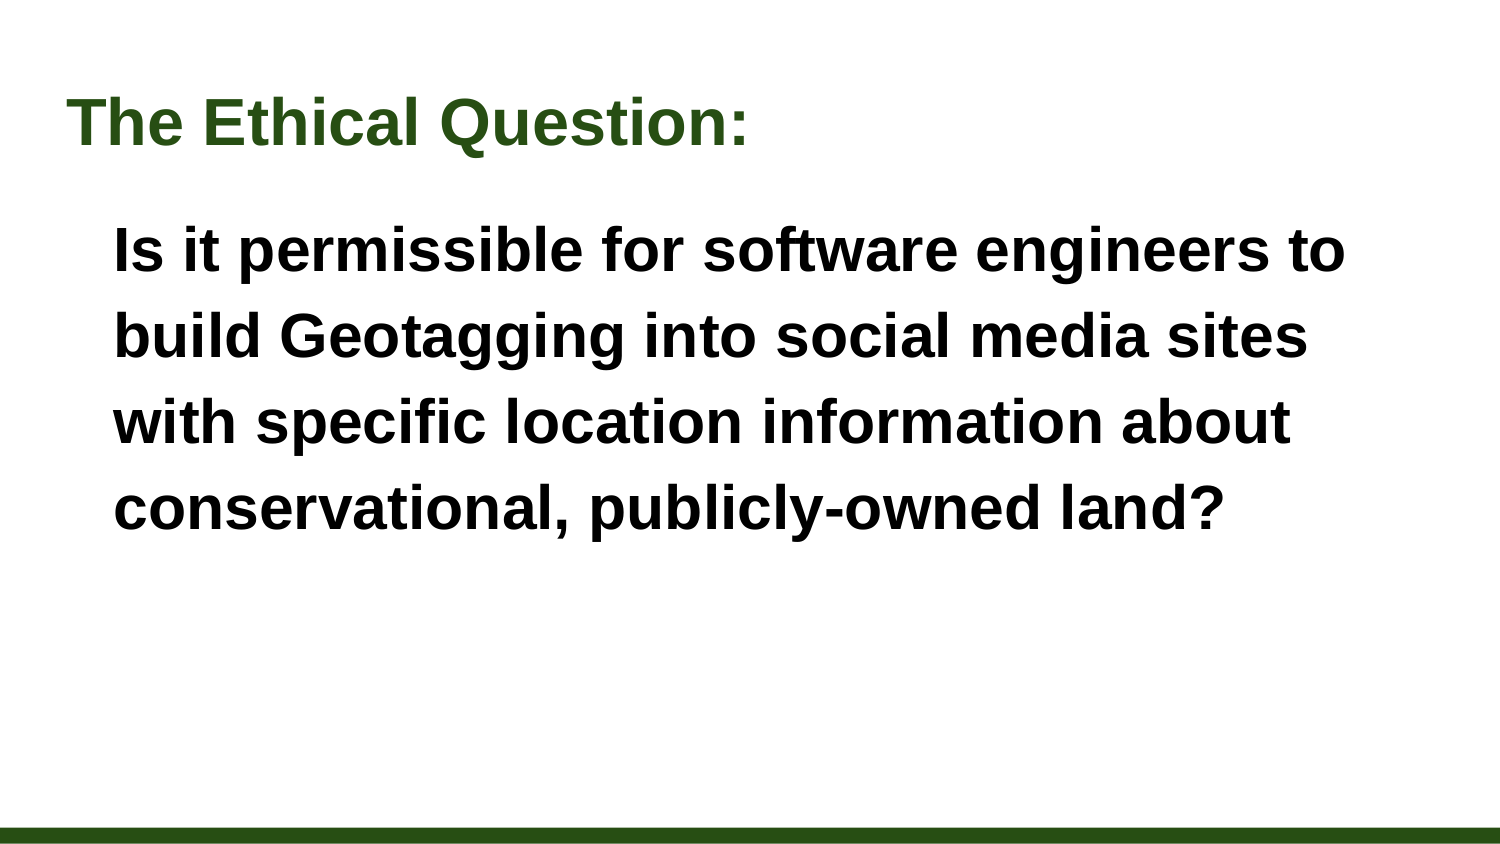

# The Ethical Question:
Is it permissible for software engineers to build Geotagging into social media sites with specific location information about conservational, publicly-owned land?